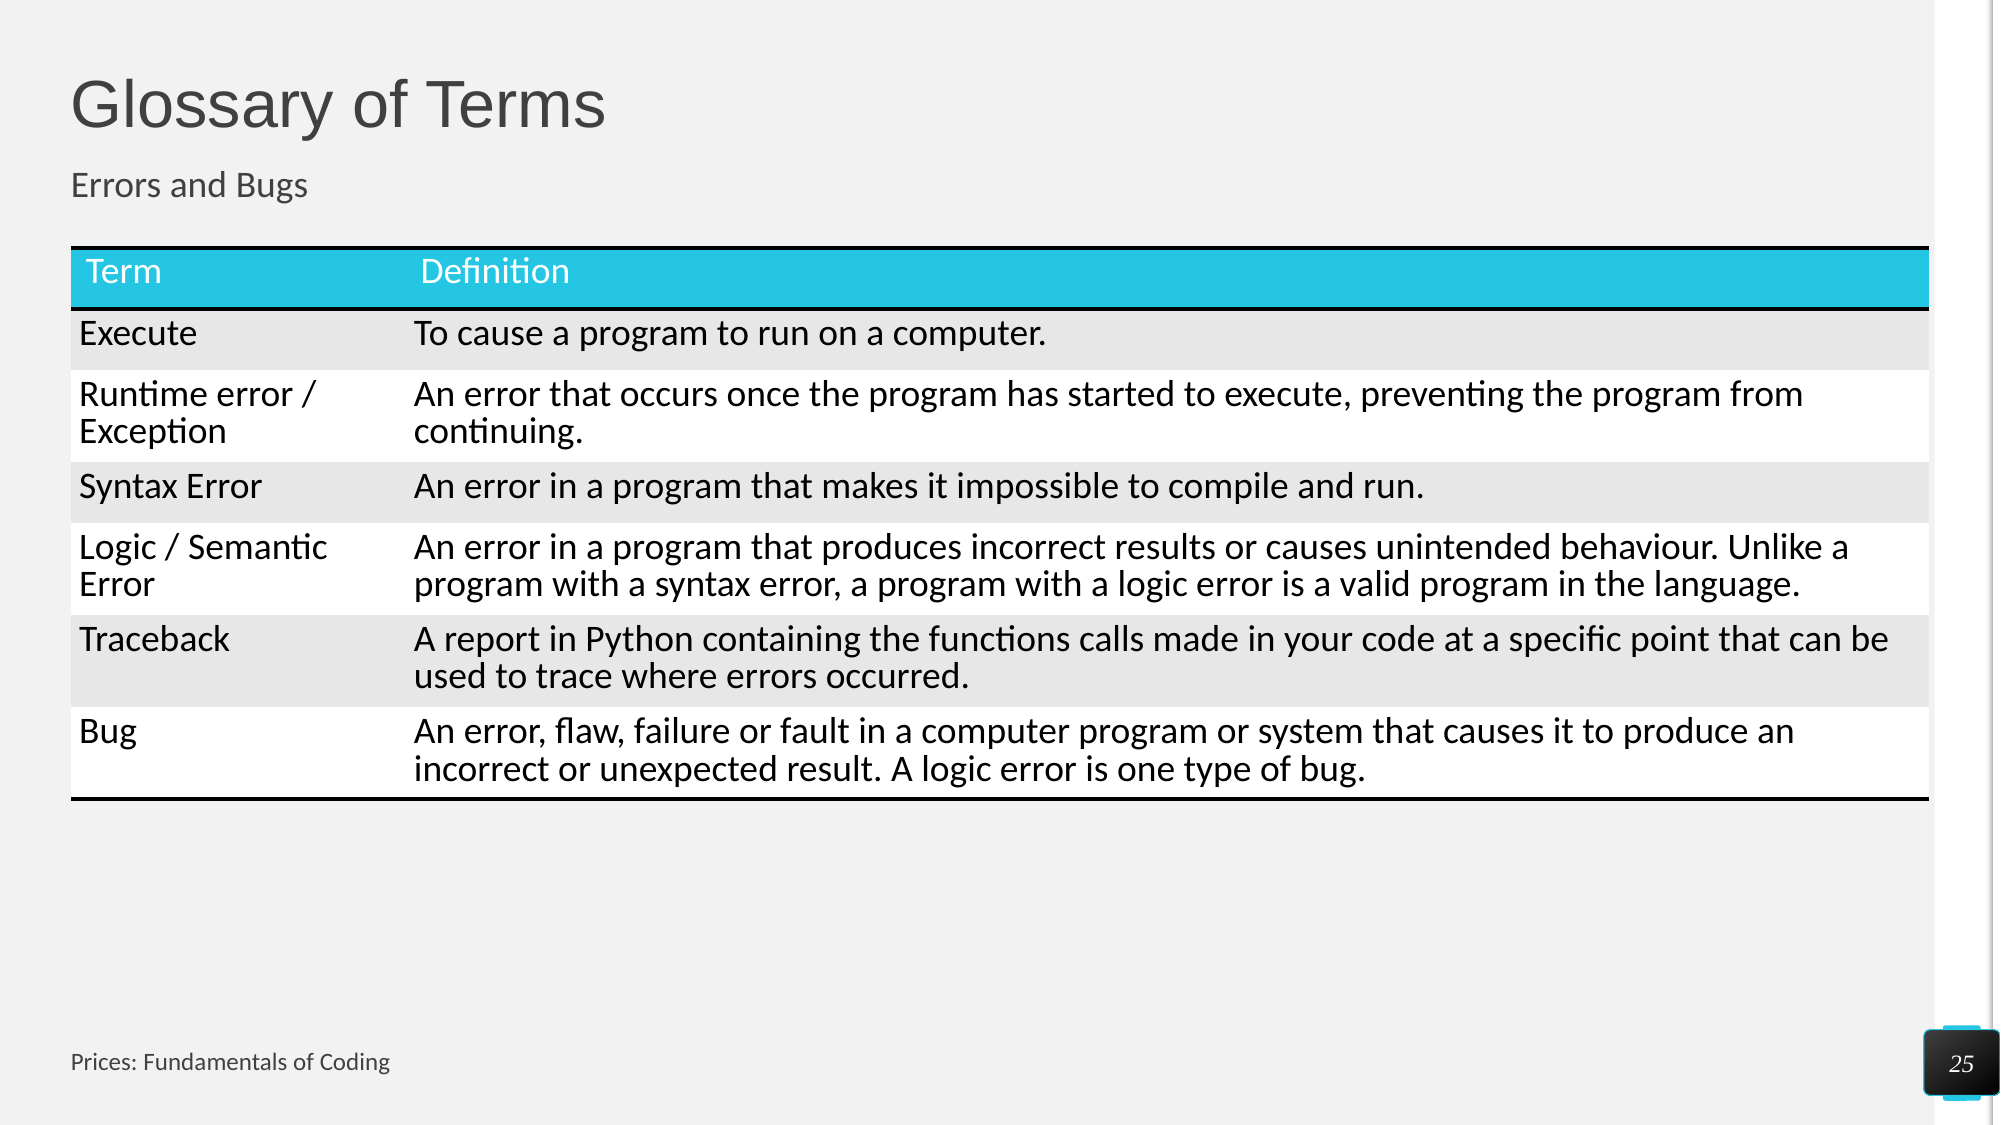

# Glossary of Terms
Errors and Bugs
| Term | Definition |
| --- | --- |
| Execute | To cause a program to run on a computer. |
| Runtime error / Exception | An error that occurs once the program has started to execute, preventing the program from continuing. |
| Syntax Error | An error in a program that makes it impossible to compile and run. |
| Logic / Semantic Error | An error in a program that produces incorrect results or causes unintended behaviour. Unlike a program with a syntax error, a program with a logic error is a valid program in the language. |
| Traceback | A report in Python containing the functions calls made in your code at a specific point that can be used to trace where errors occurred. |
| Bug | An error, flaw, failure or fault in a computer program or system that causes it to produce an incorrect or unexpected result. A logic error is one type of bug. |
25
Prices: Fundamentals of Coding